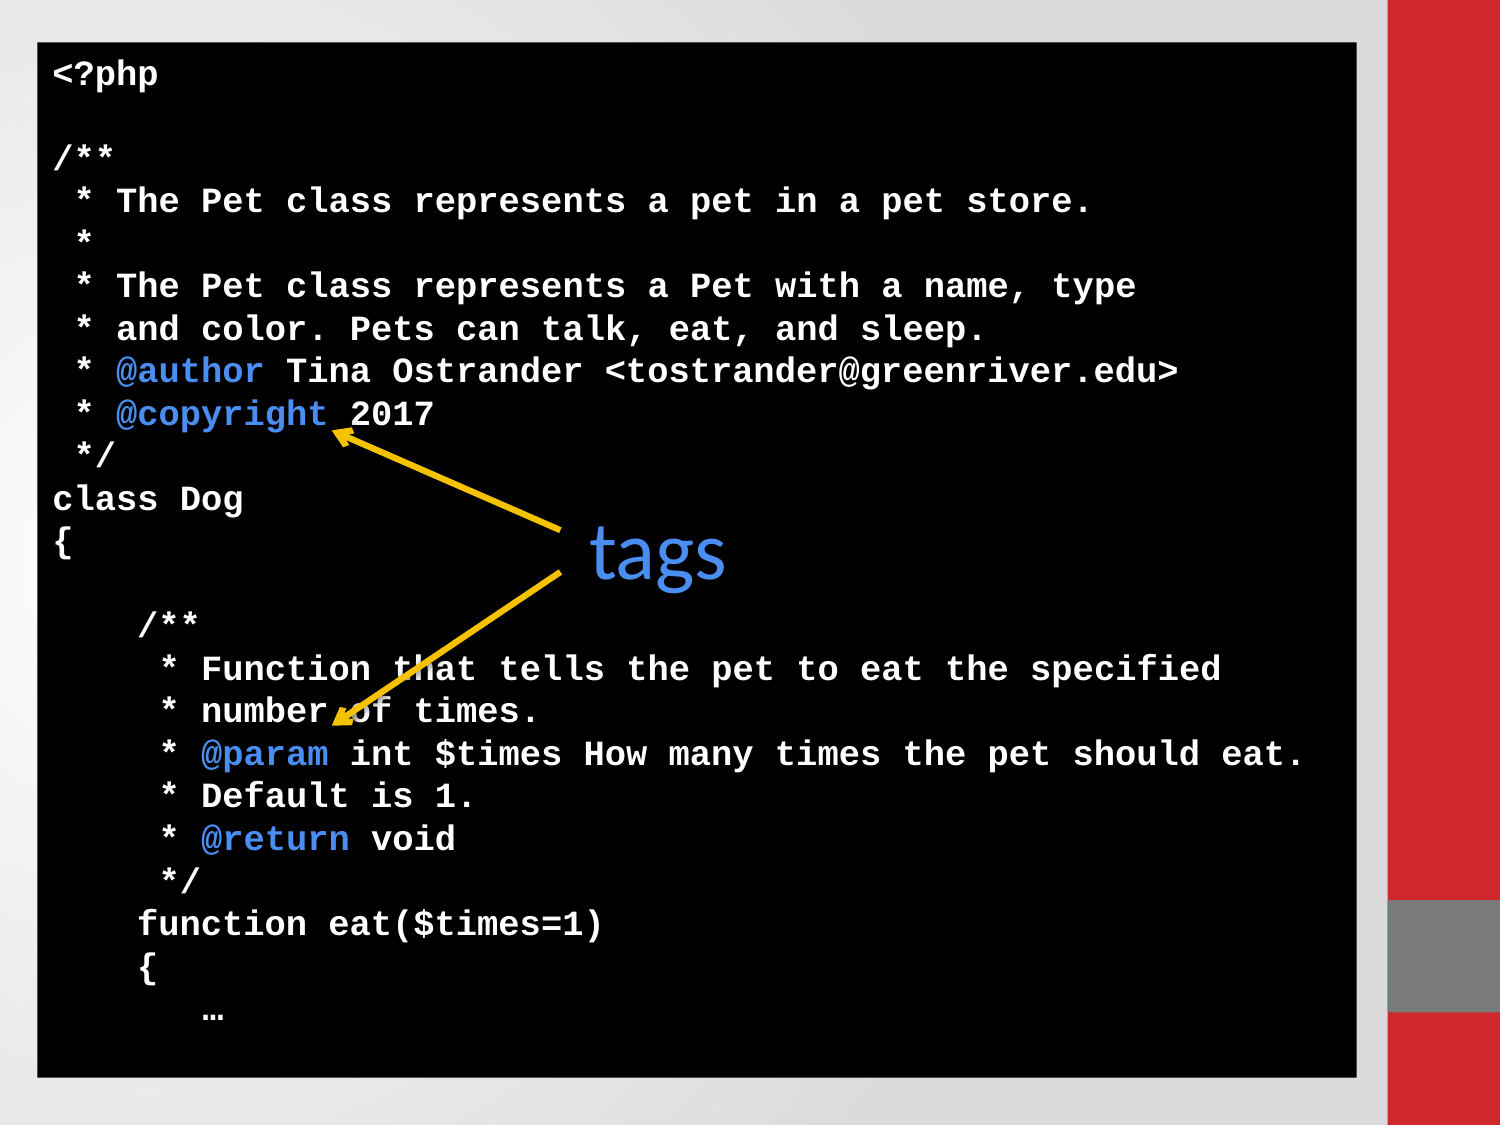

<?php

/**
 * The Pet class represents a pet in a pet store.
 *
 * The Pet class represents a Pet with a name, type
 * and color. Pets can talk, eat, and sleep.
 * @author Tina Ostrander <tostrander@greenriver.edu>
 * @copyright 2017
 */
class Dog
{

    /**
     * Function that tells the pet to eat the specified
     * number of times.
     * @param int $times How many times the pet should eat.
     * Default is 1.
     * @return void
     */
    function eat($times=1)
    {
	…

tags